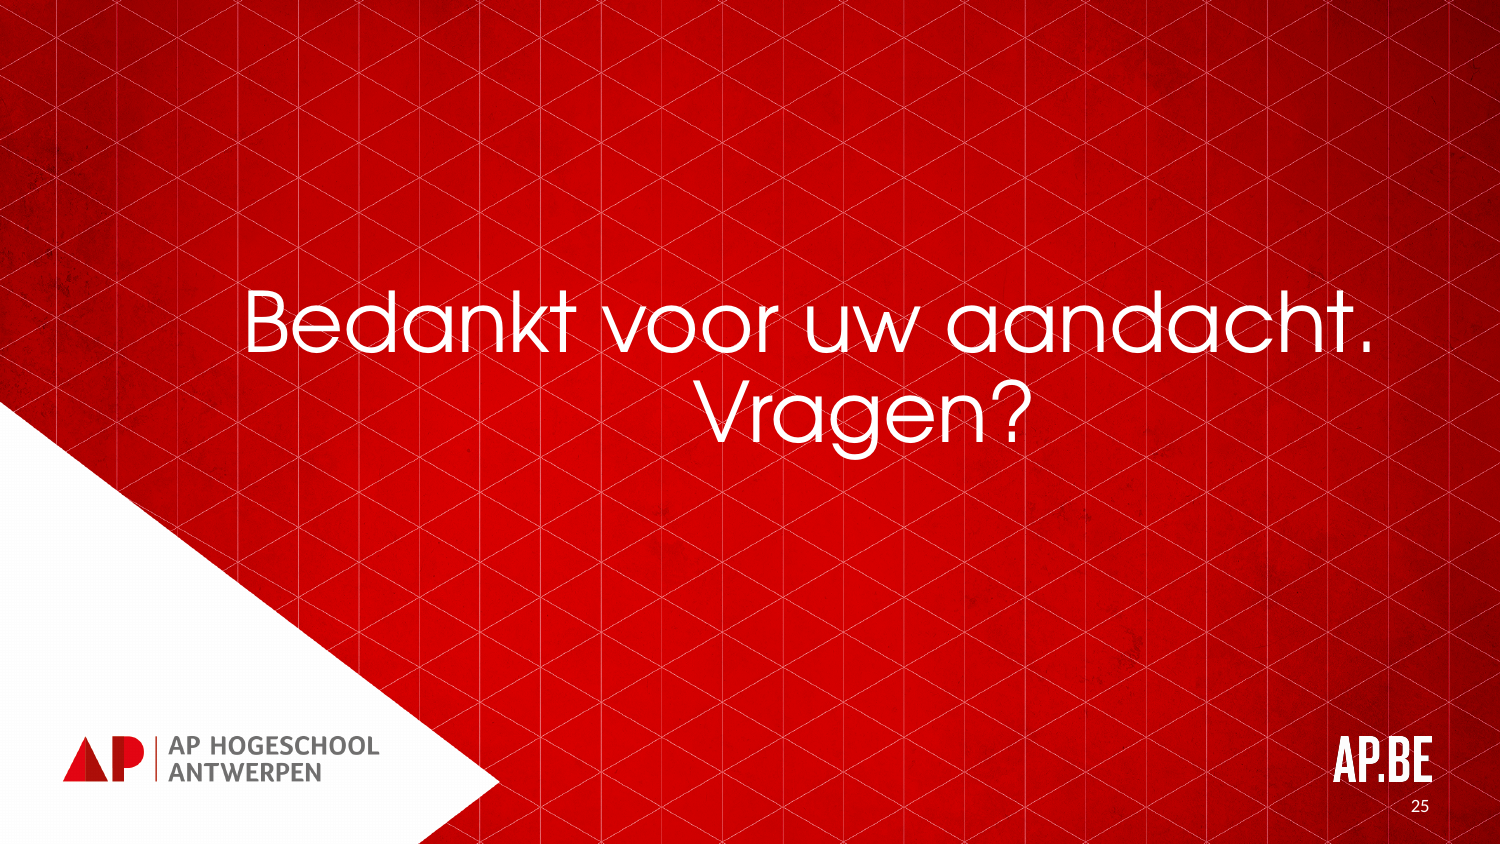

# Bedankt voor uw aandacht. Vragen?
25